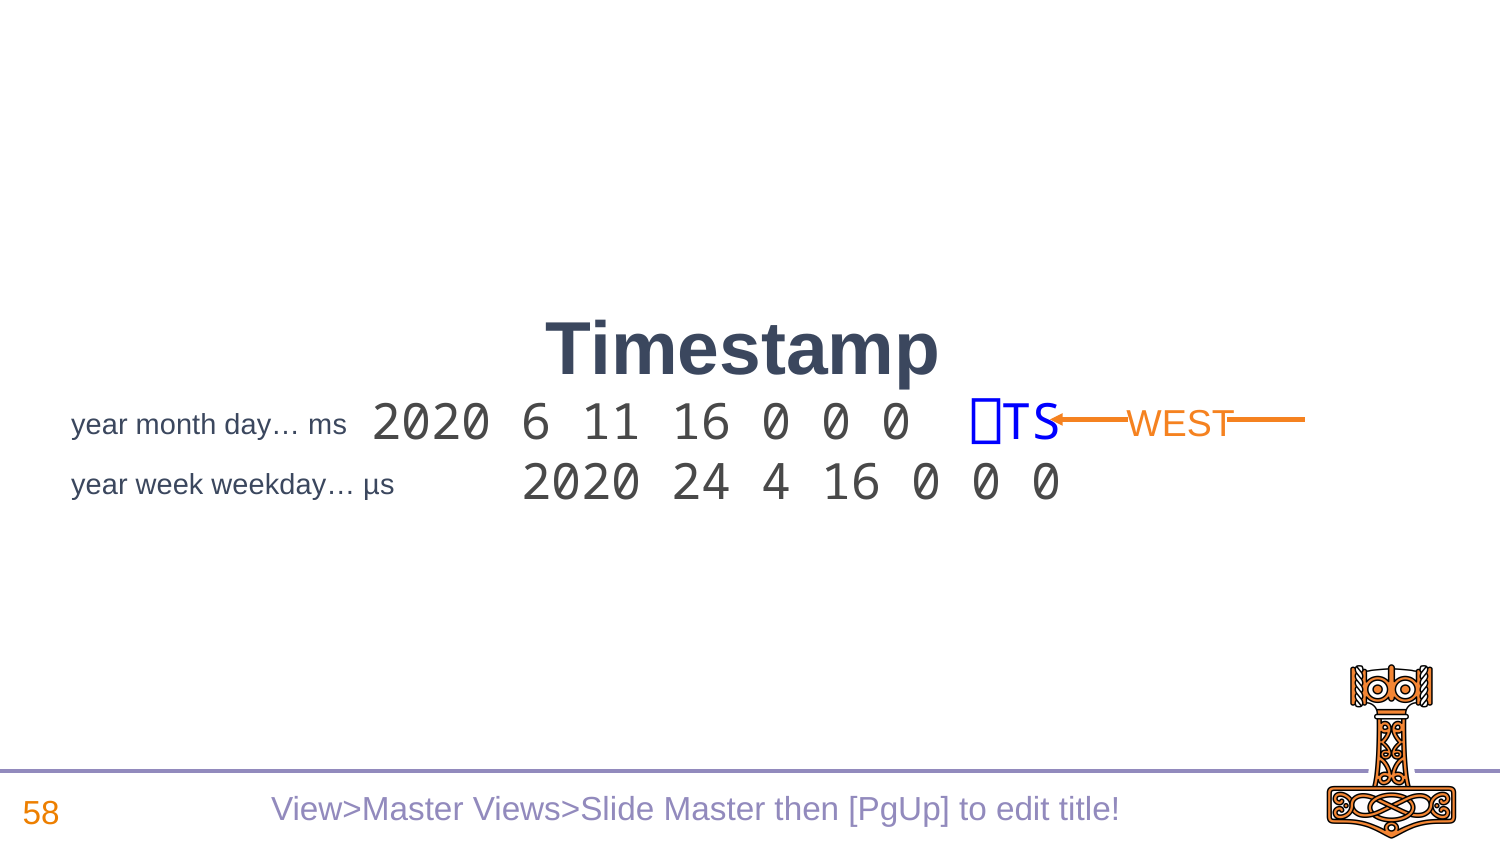

#

Timestamp
year month day… ms	2020 6 11 16 0 0 0	⎕TS
year week weekday… µs	2020 24 4 16 0 0 0

WEST